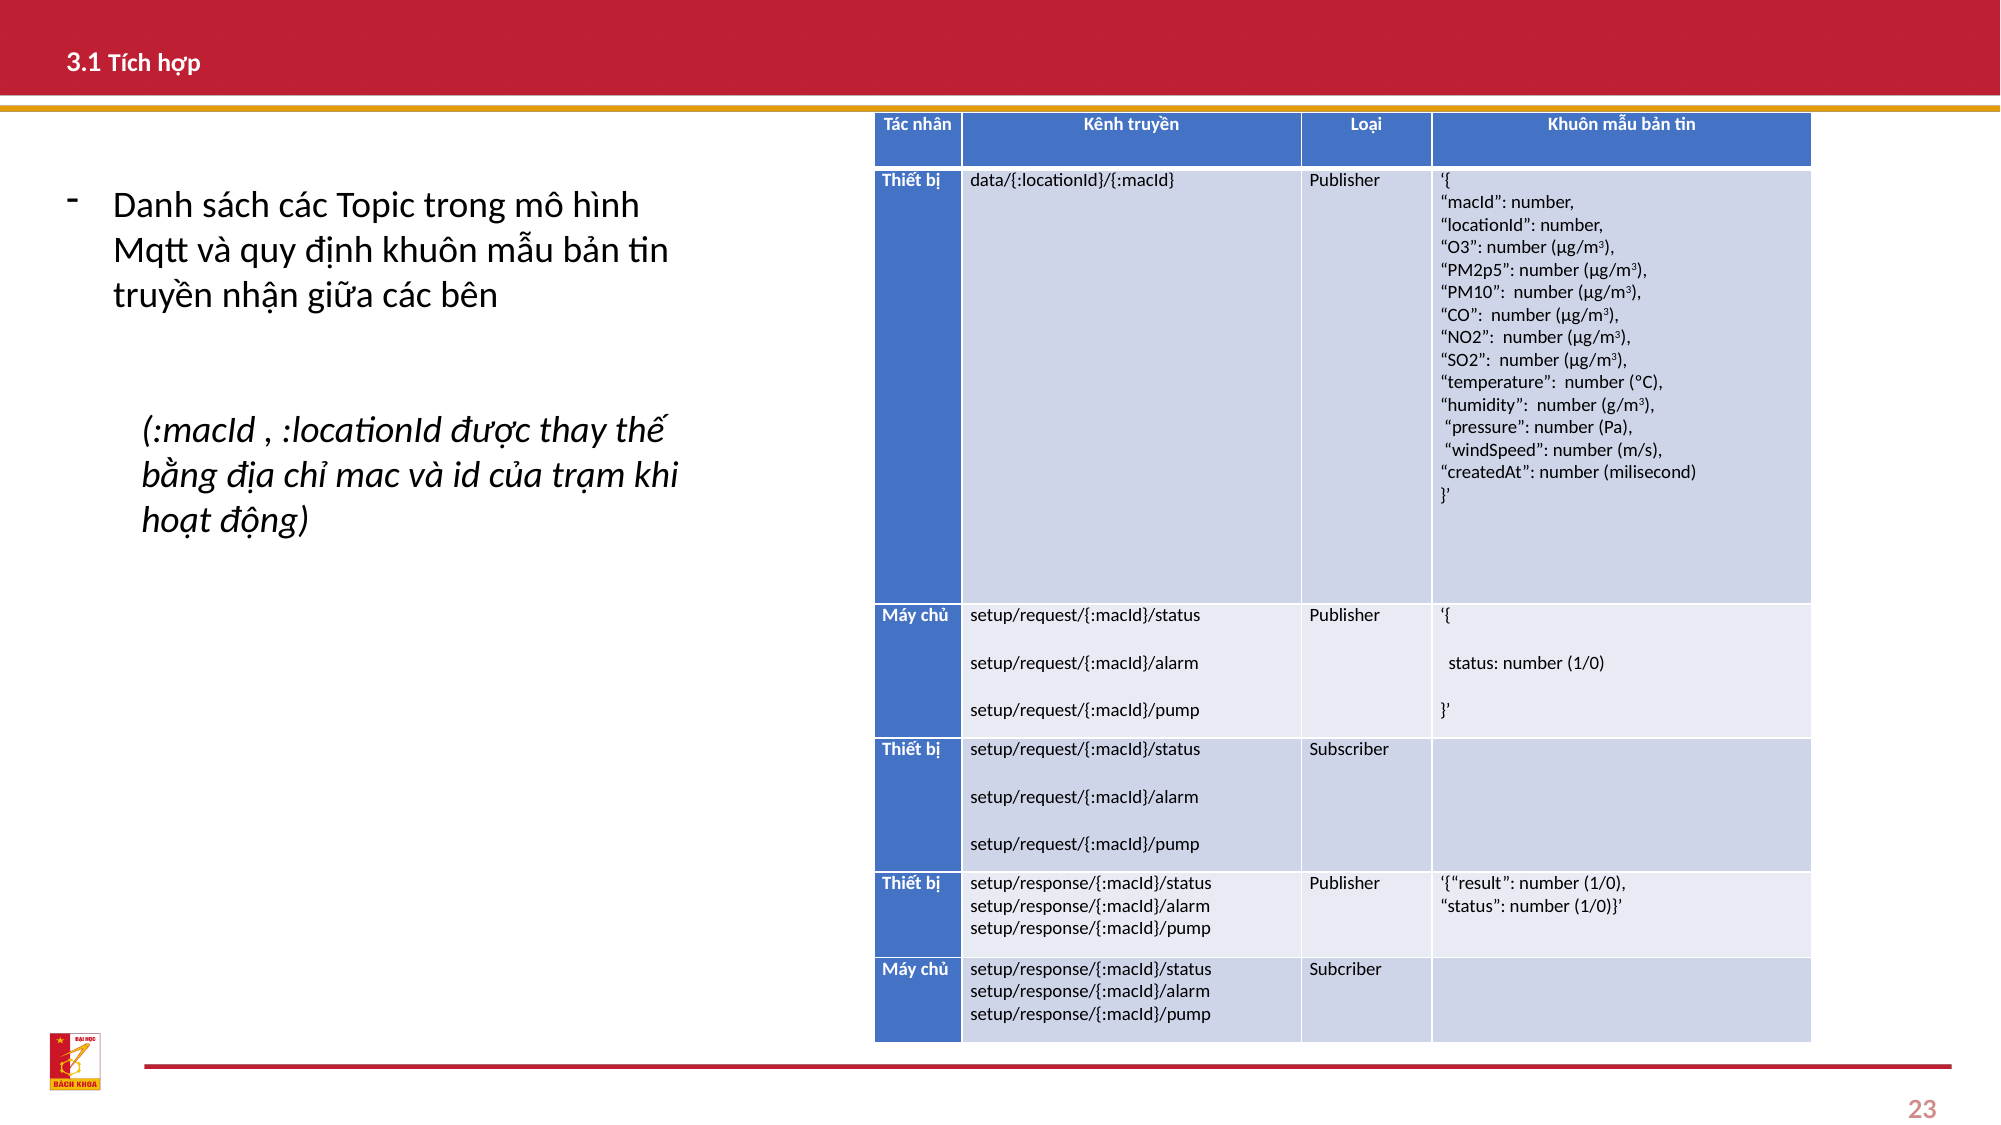

# 3.1 Tích hợp
| Tác nhân | Kênh truyền | Loại | Khuôn mẫu bản tin |
| --- | --- | --- | --- |
| Thiết bị | data/{:locationId}/{:macId} | Publisher | ‘{   “macId”: number,  “locationId”: number, “O3”: number (µg/m3)­­,   “PM2p5”: number (µg/m3), “PM10”:  number (µg/m3), “CO”:  number (µg/m3), “NO2”:  number (µg/m3), “SO2”:  number (µg/m3), “temperature”:  number (ºC), “humidity”:  number (g/m3),  “pressure”: number (Pa),  “windSpeed”: number (m/s), “createdAt”: number (milisecond) }’ |
| Máy chủ | setup/request/{:macId}/status setup/request/{:macId}/alarm setup/request/{:macId}/pump | Publisher | ‘{   status: number (1/0) }’ |
| Thiết bị | setup/request/{:macId}/status setup/request/{:macId}/alarm setup/request/{:macId}/pump | Subscriber |  |
| Thiết bị | setup/response/{:macId}/status setup/response/{:macId}/alarm setup/response/{:macId}/pump | Publisher | ‘{“result”: number (1/0), “status”: number (1/0)}’ |
| Máy chủ | setup/response/{:macId}/status setup/response/{:macId}/alarm setup/response/{:macId}/pump | Subcriber |  |
Danh sách các Topic trong mô hình Mqtt và quy định khuôn mẫu bản tin truyền nhận giữa các bên

(:macId , :locationId được thay thế bằng địa chỉ mac và id của trạm khi hoạt động)
23